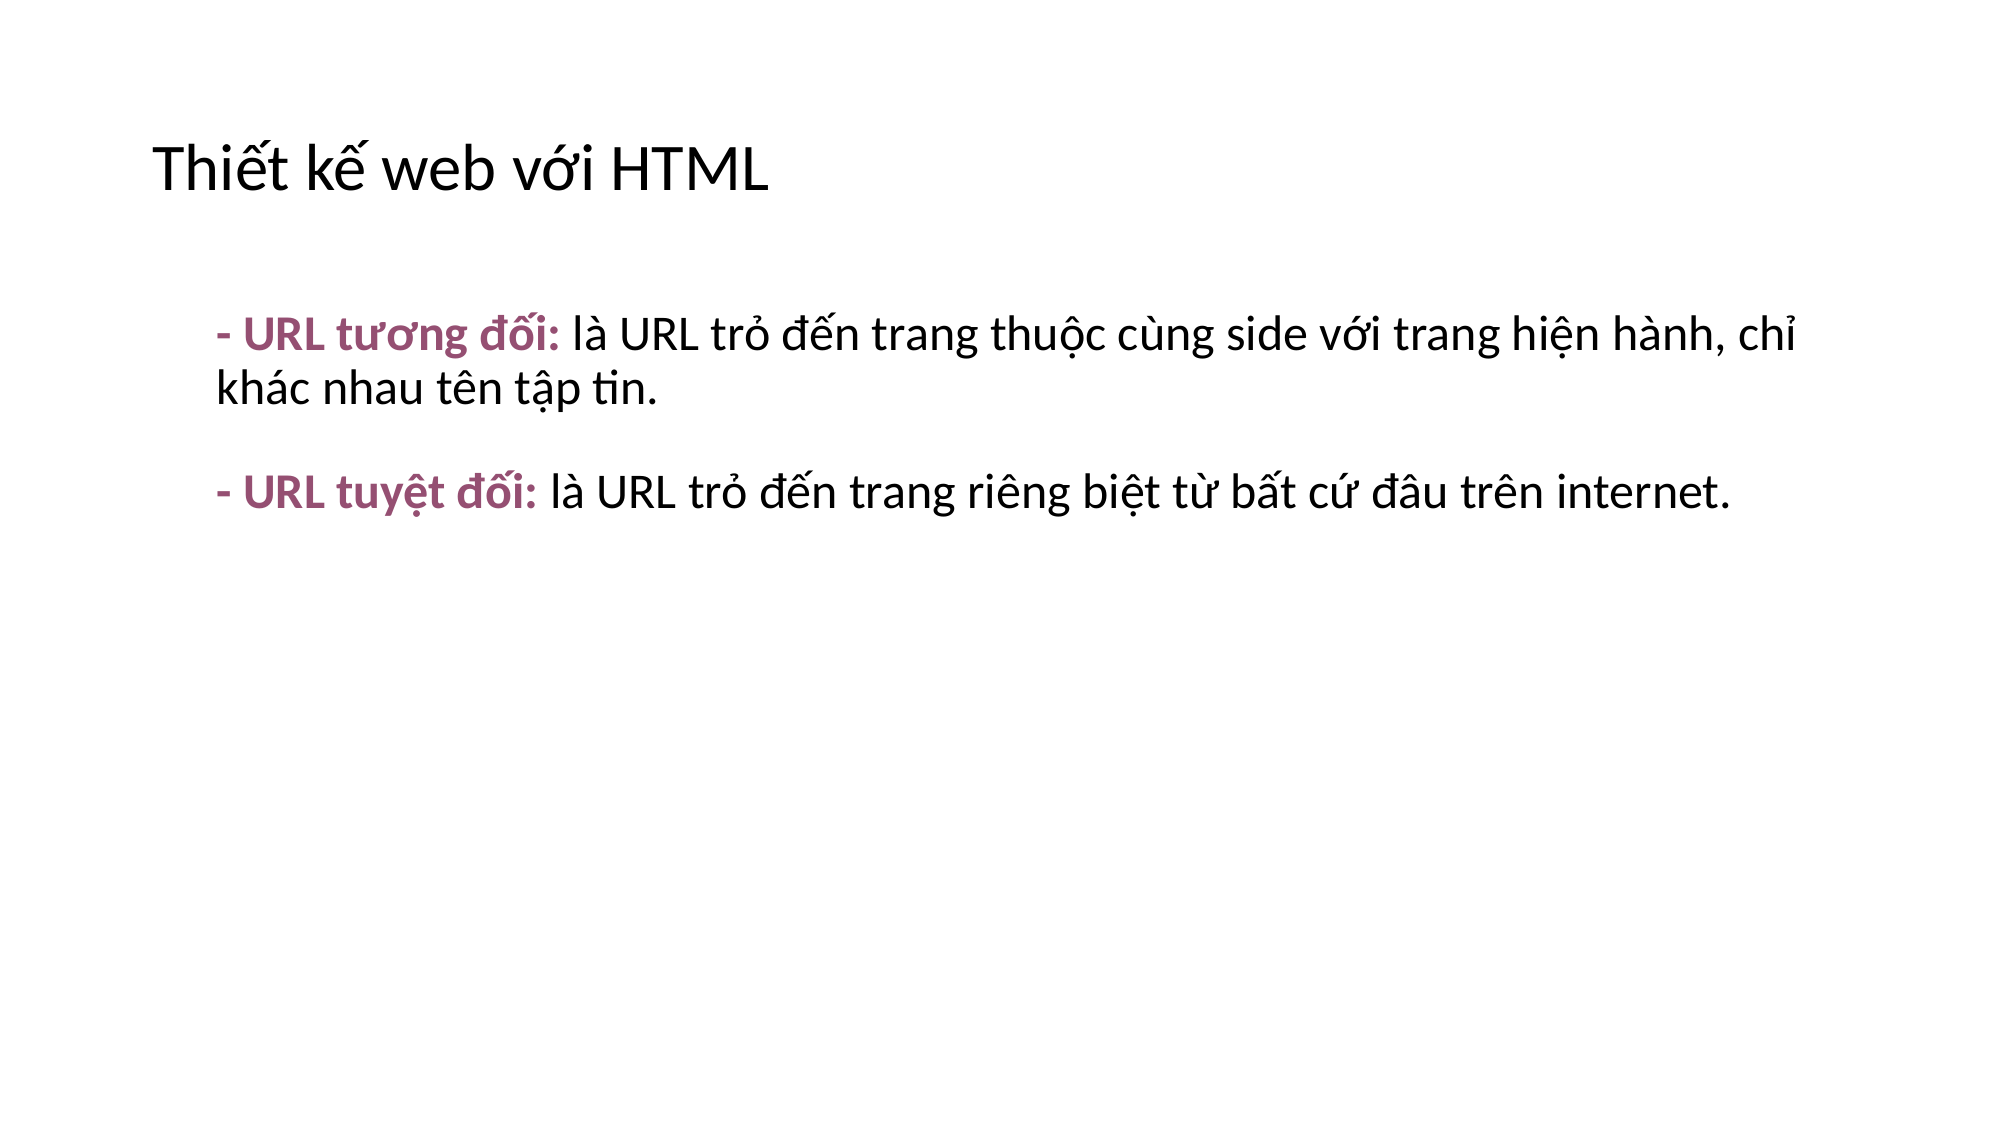

# Thiết kế web với HTML
- URL tương đối: là URL trỏ đến trang thuộc cùng side với trang hiện hành, chỉ khác nhau tên tập tin.
- URL tuyệt đối: là URL trỏ đến trang riêng biệt từ bất cứ đâu trên internet.